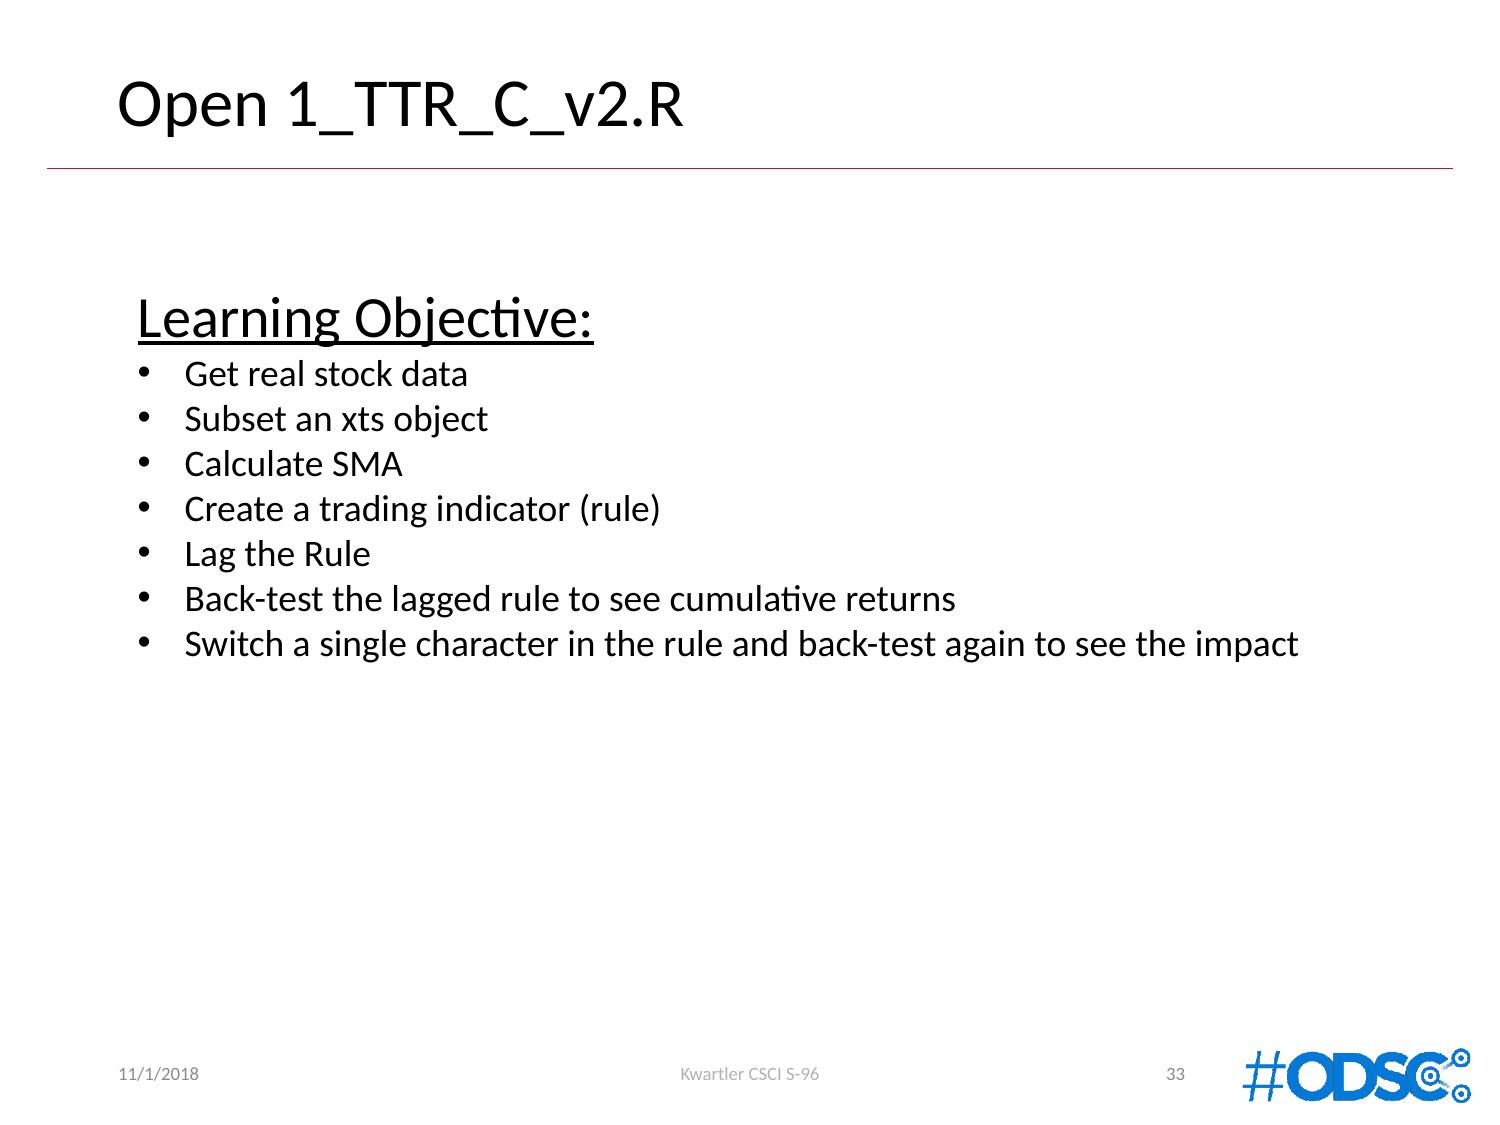

# Open 1_TTR_C_v2.R
Learning Objective:
Get real stock data
Subset an xts object
Calculate SMA
Create a trading indicator (rule)
Lag the Rule
Back-test the lagged rule to see cumulative returns
Switch a single character in the rule and back-test again to see the impact
11/1/2018
Kwartler CSCI S-96
33